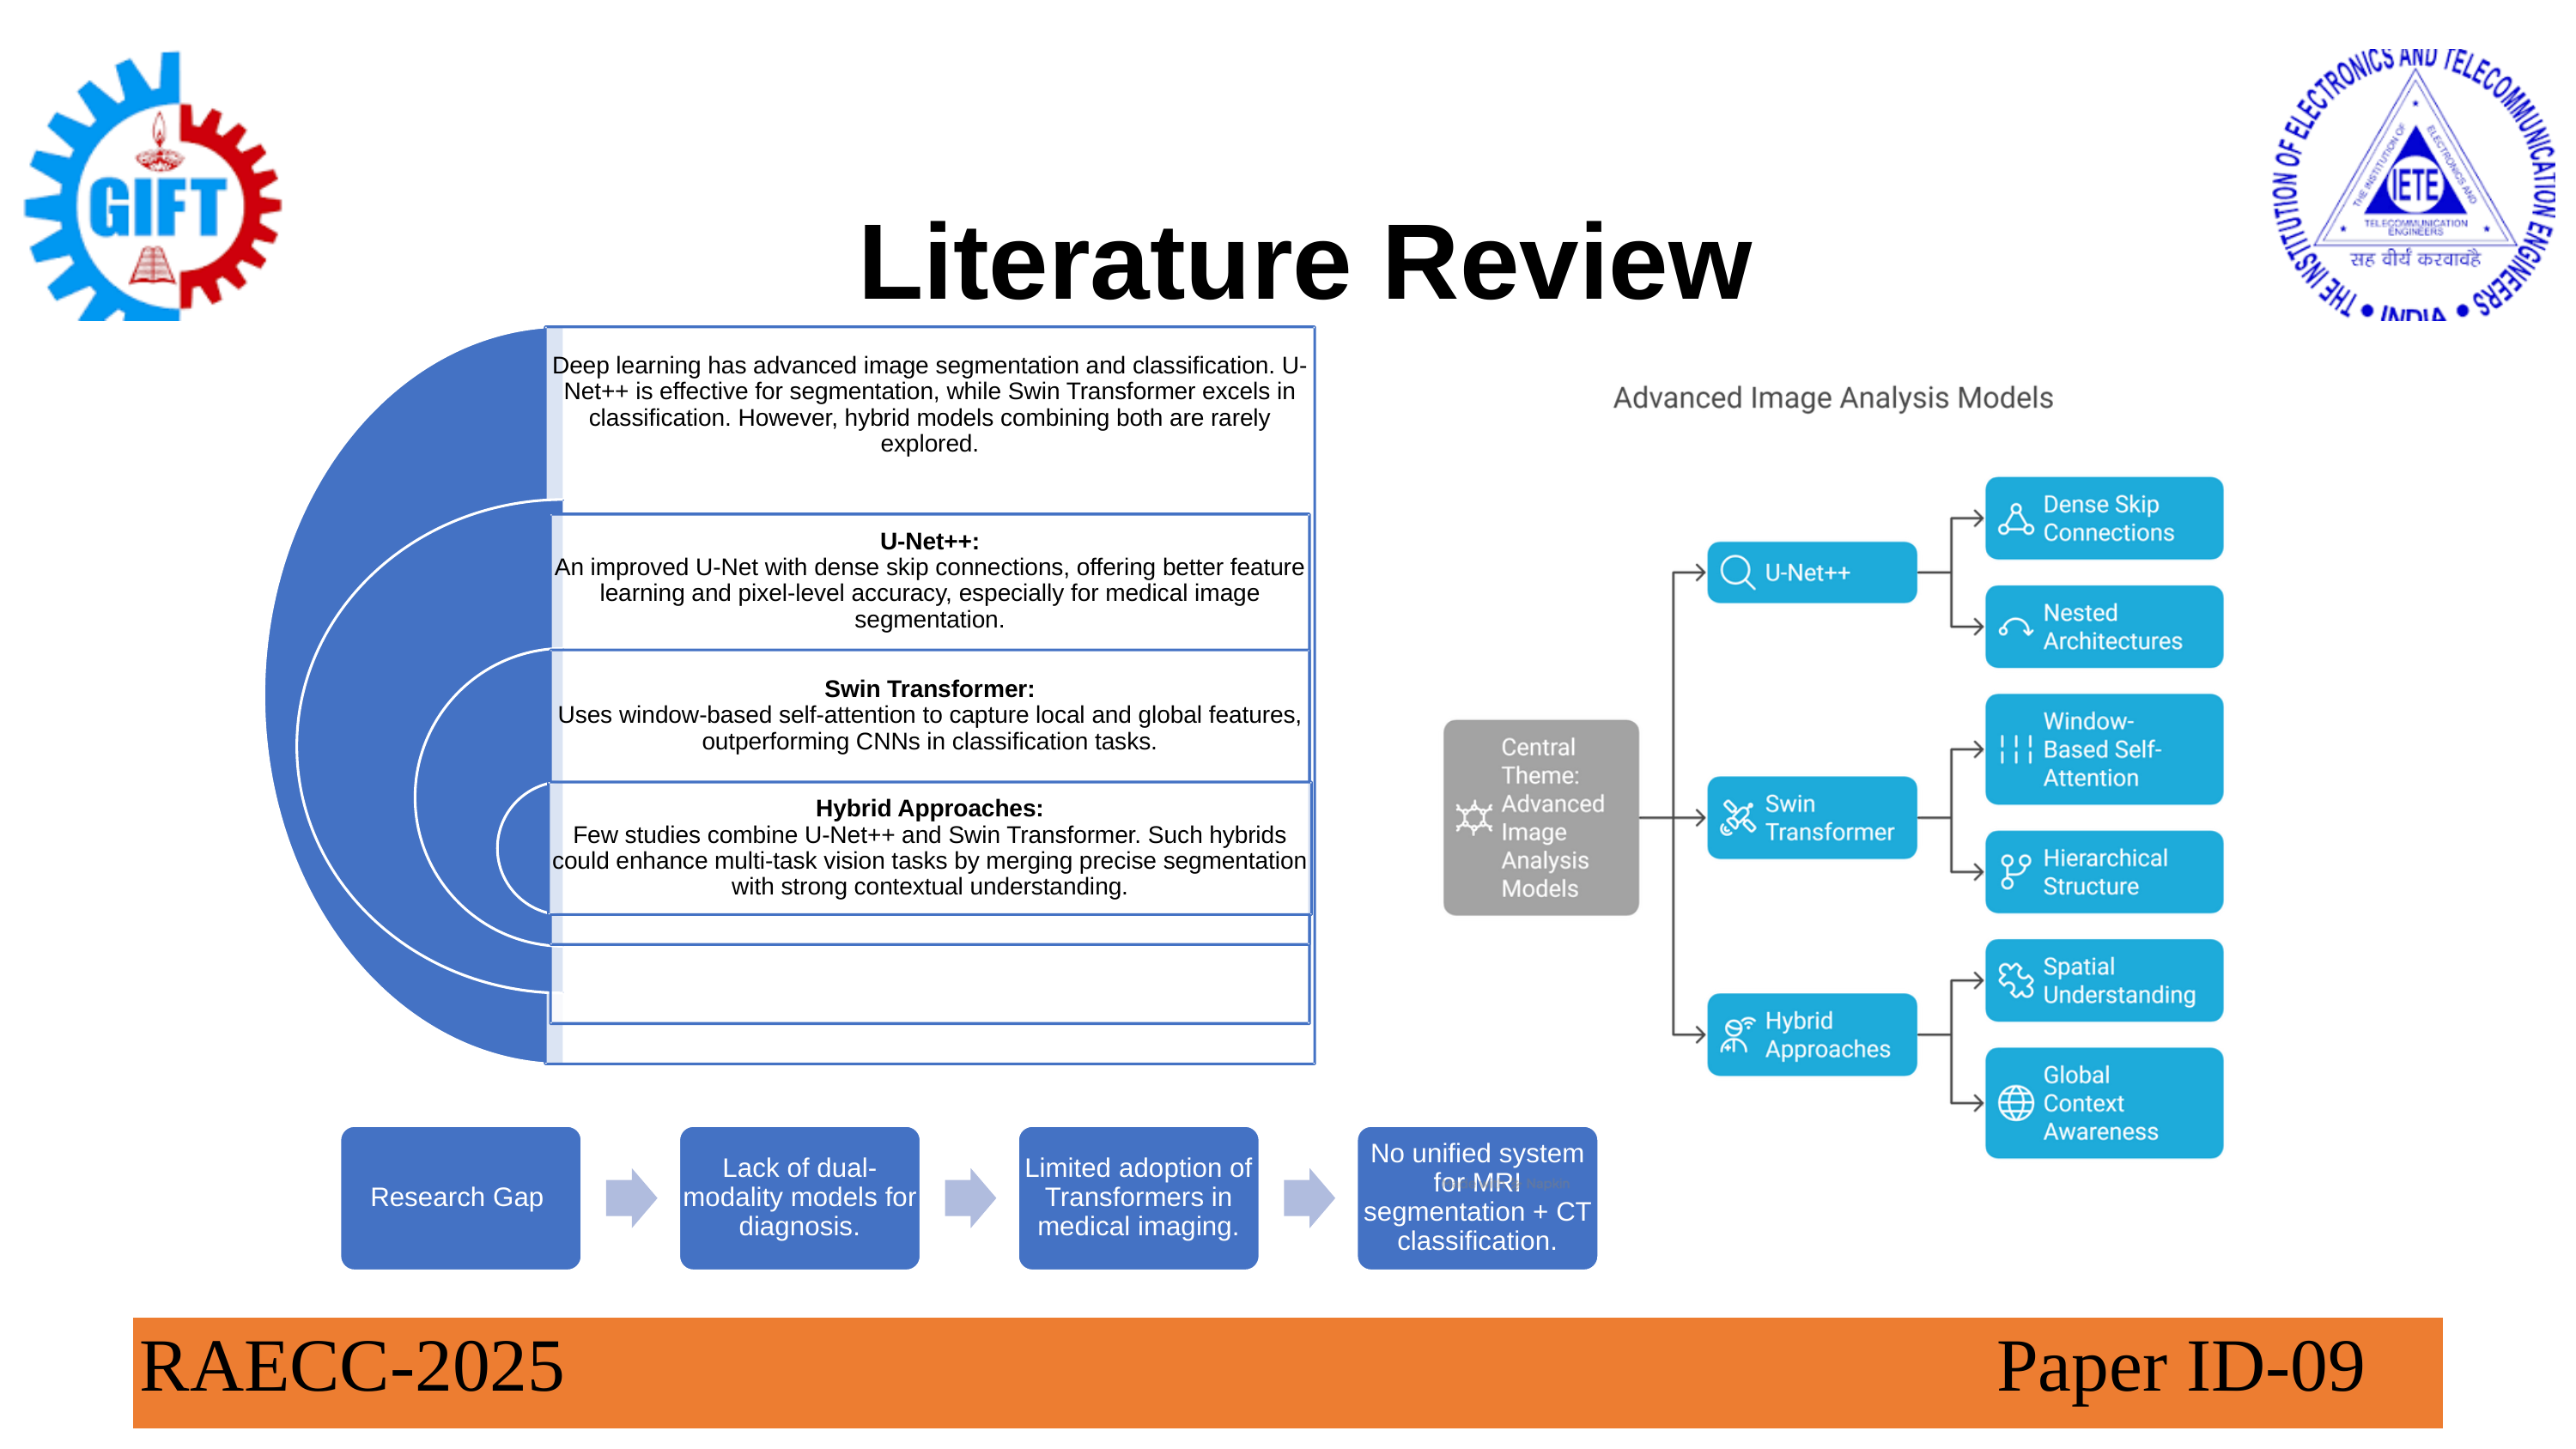

Literature Review

Deep learning has advanced image segmentation and classification. U-Net++ is effective for segmentation, while Swin Transformer excels in classification. However, hybrid models combining both are rarely explored.

U-Net++:
An improved U-Net with dense skip connections, offering better feature learning and pixel-level accuracy, especially for medical image segmentation.

Swin Transformer:
Uses window-based self-attention to capture local and global features, outperforming CNNs in classification tasks.

Hybrid Approaches:
Few studies combine U-Net++ and Swin Transformer. Such hybrids could enhance multi-task vision tasks by merging precise segmentation with strong contextual understanding.

Research Gap

Lack of dual-modality models for diagnosis.

Limited adoption of Transformers in medical imaging.

No unified system for MRI segmentation + CT classification.

RAECC-2025                                                                            Paper ID-09